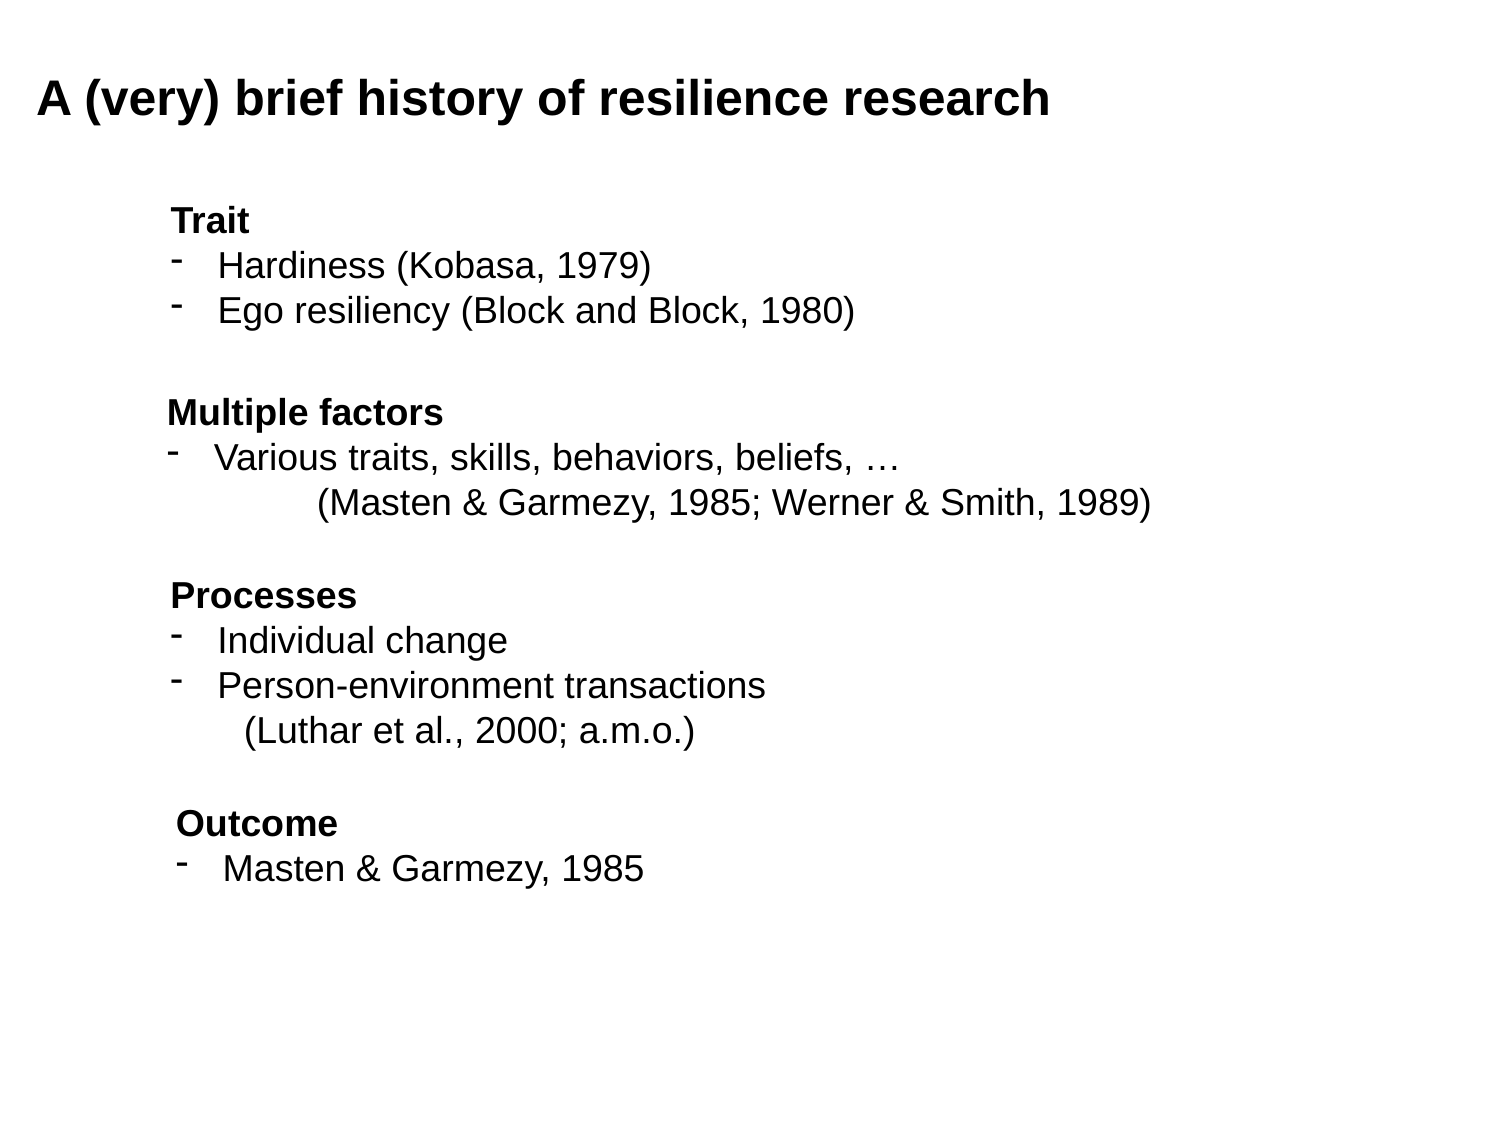

A (very) brief history of resilience research

Trait
Hardiness (Kobasa, 1979)
Ego resiliency (Block and Block, 1980)
Multiple factors
Various traits, skills, behaviors, beliefs, …
	(Masten & Garmezy, 1985; Werner & Smith, 1989)
Processes
Individual change
Person-environment transactions
       (Luthar et al., 2000; a.m.o.)
Outcome
Masten & Garmezy, 1985